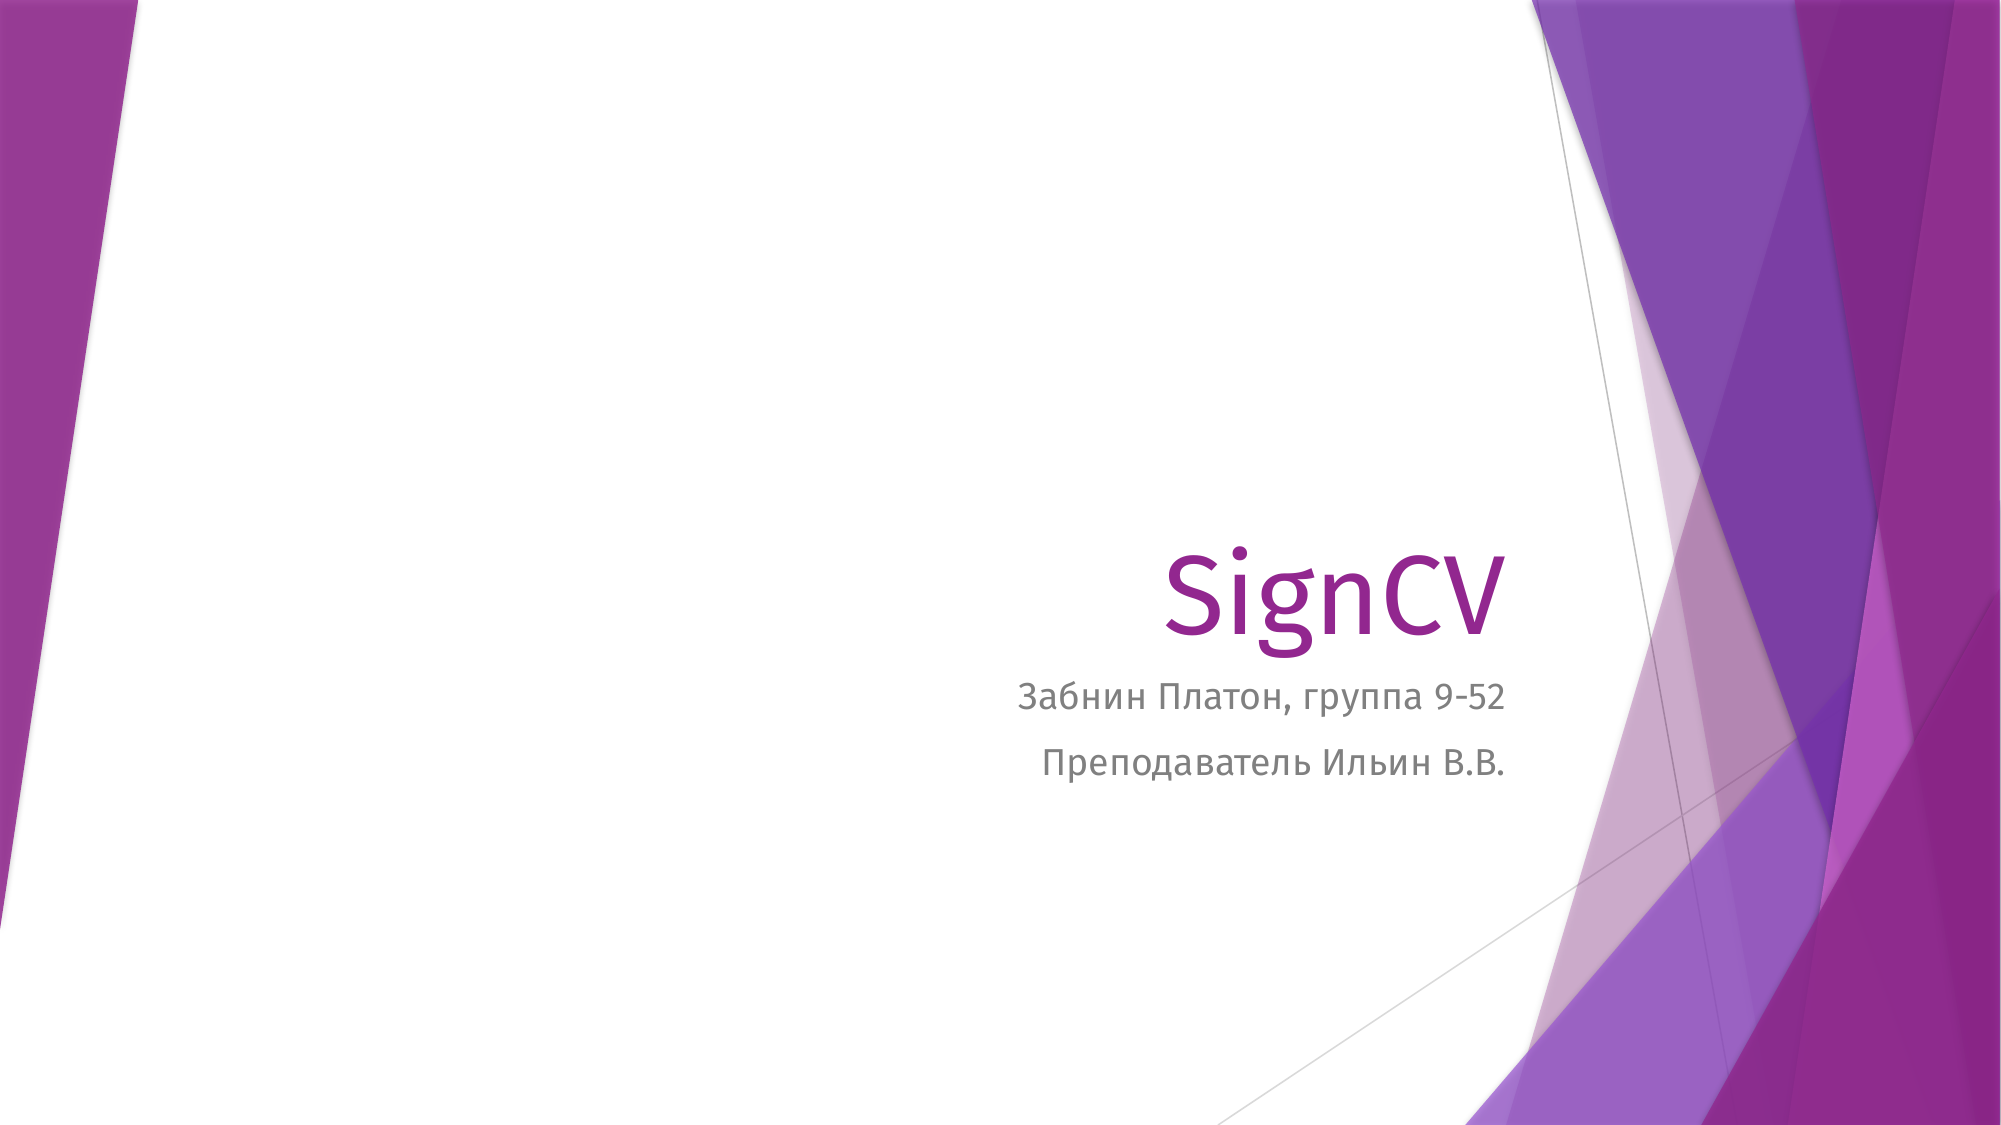

# SignCV
Забнин Платон, группа 9-52
Преподаватель Ильин В.В.